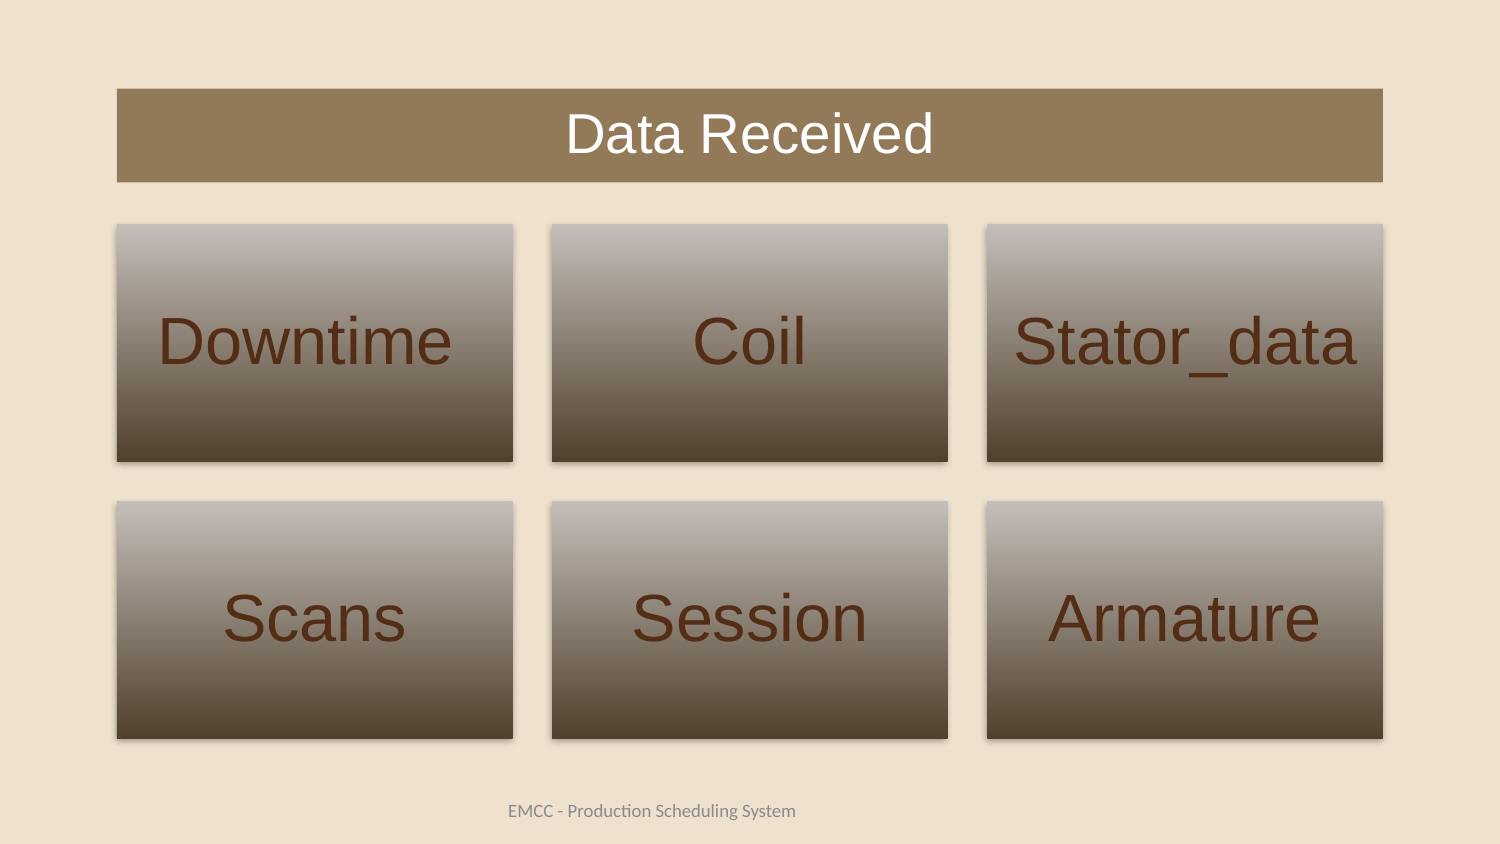

# Data Received
Downtime
Coil
Stator_data
Scans
Session
Armature
EMCC - Production Scheduling System